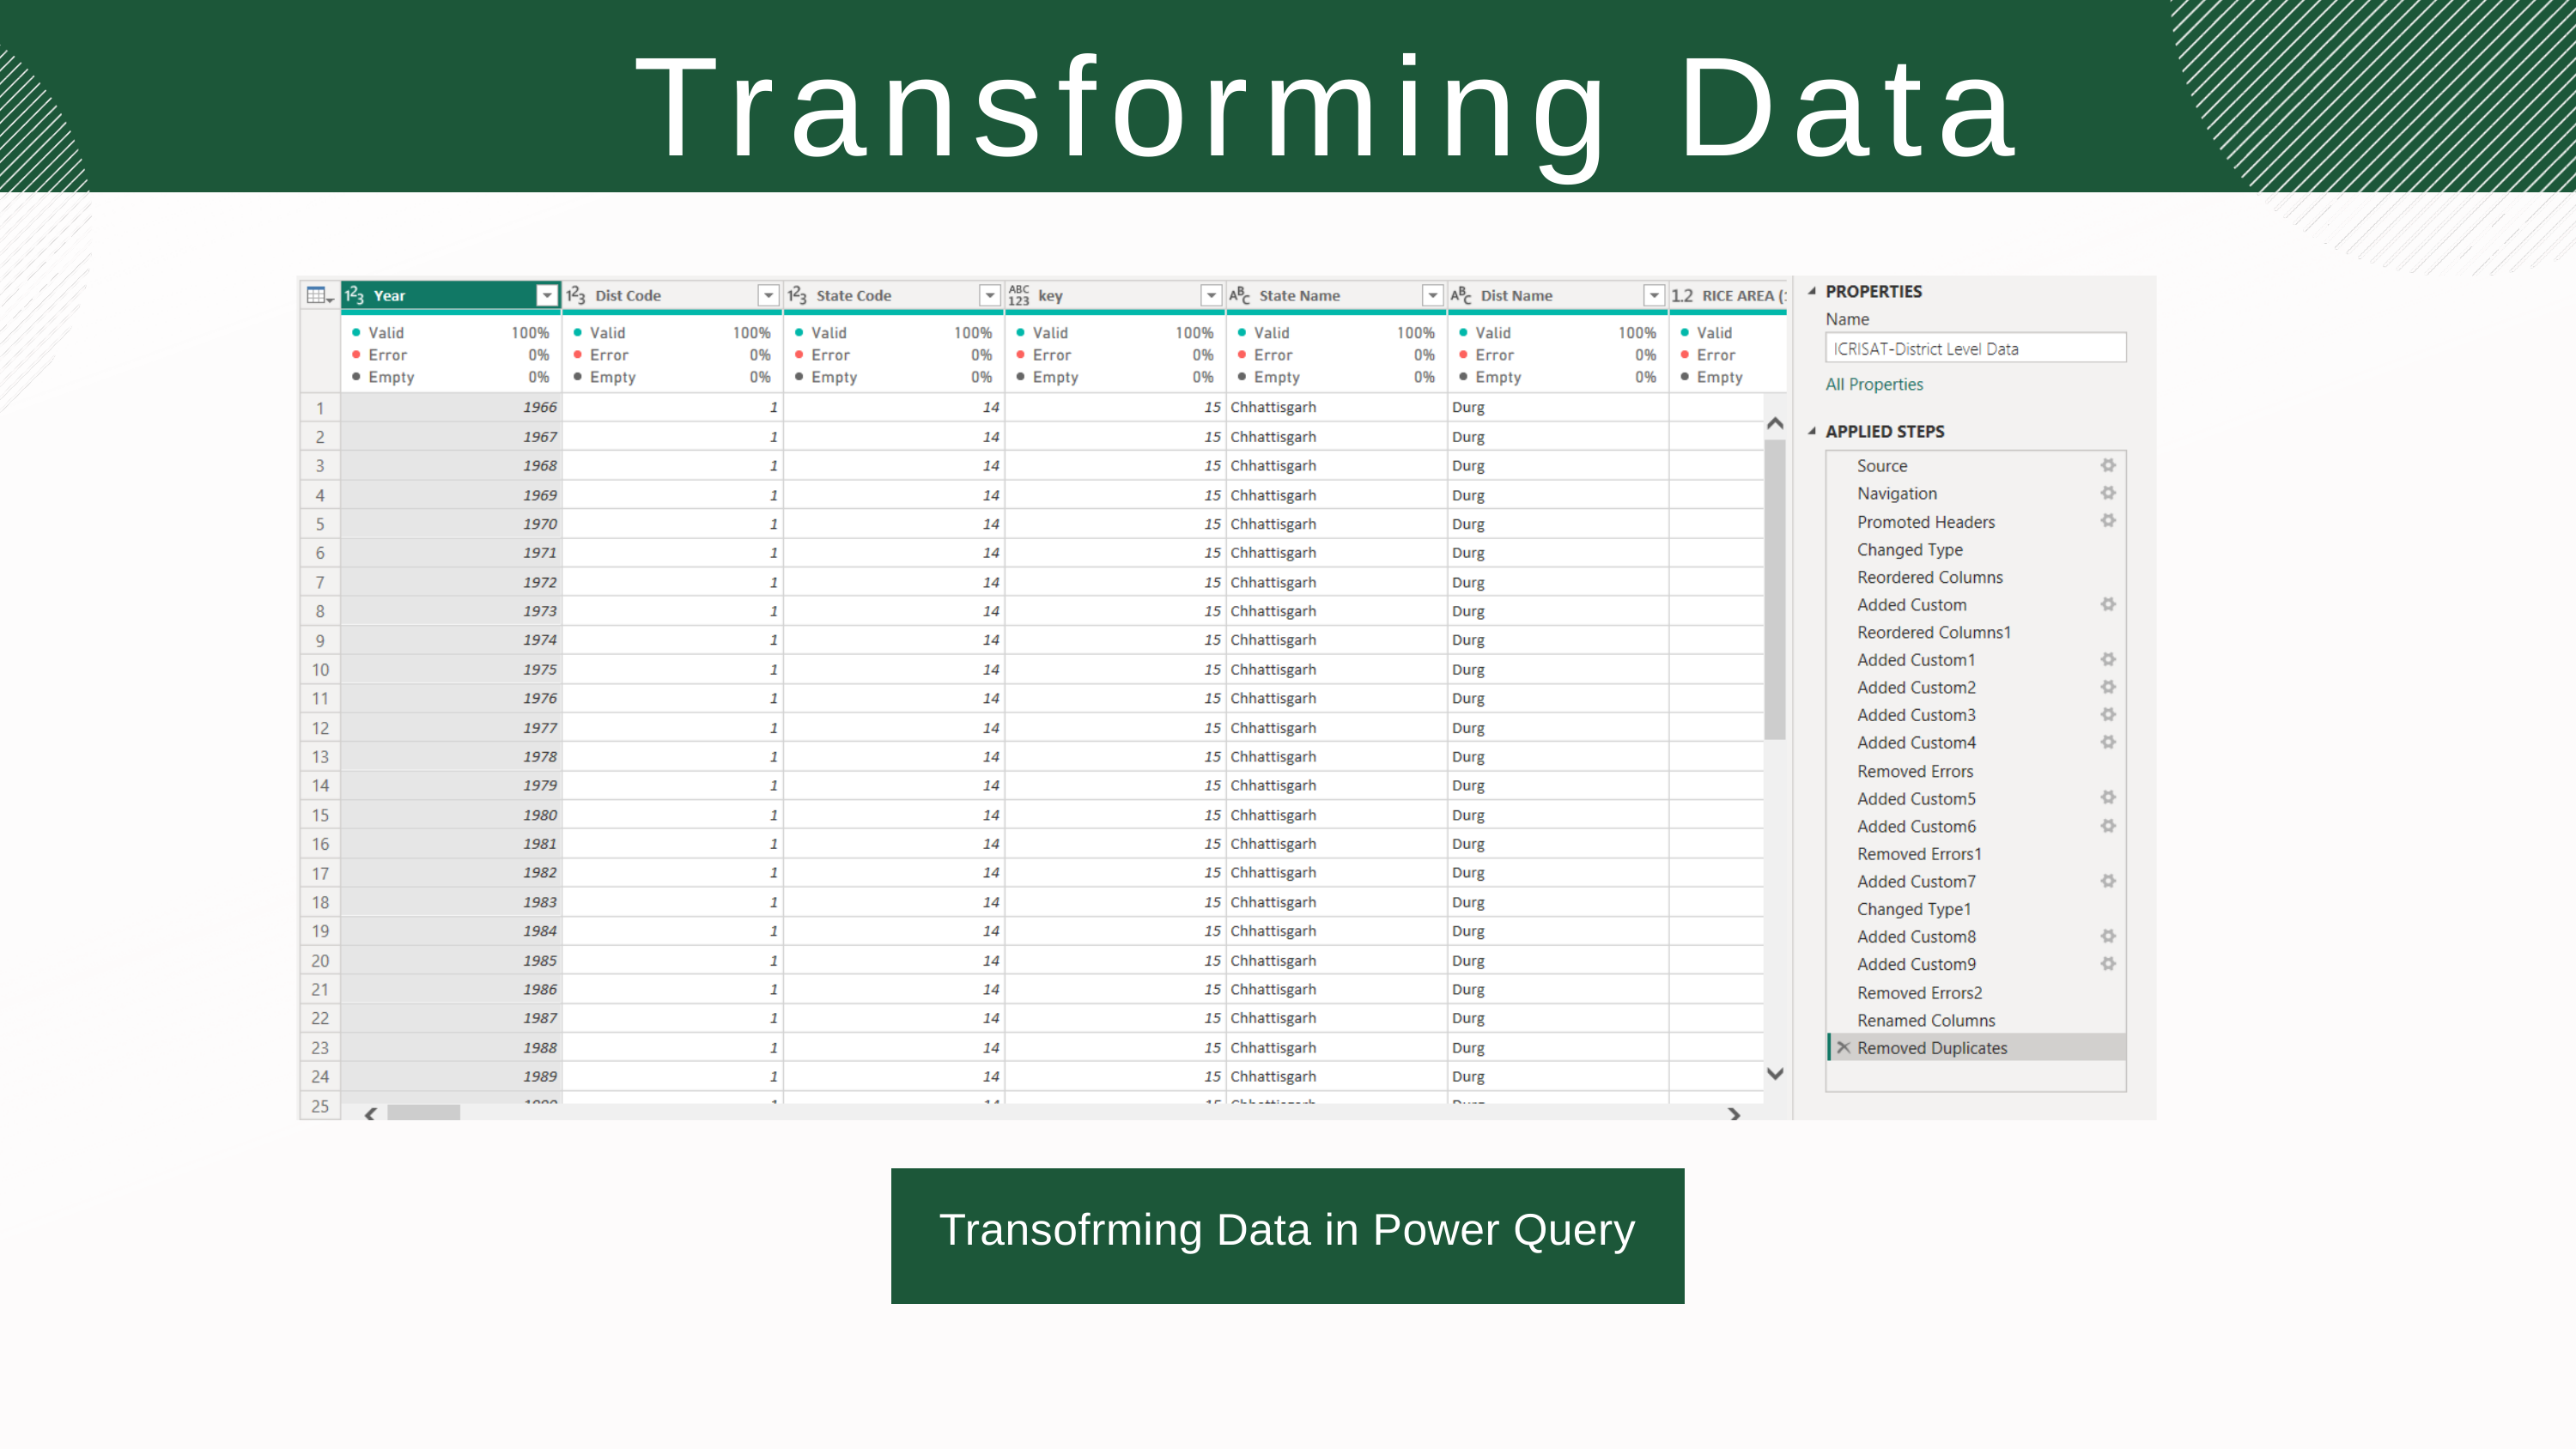

Transforming Data

Transofrming Data in Power Query